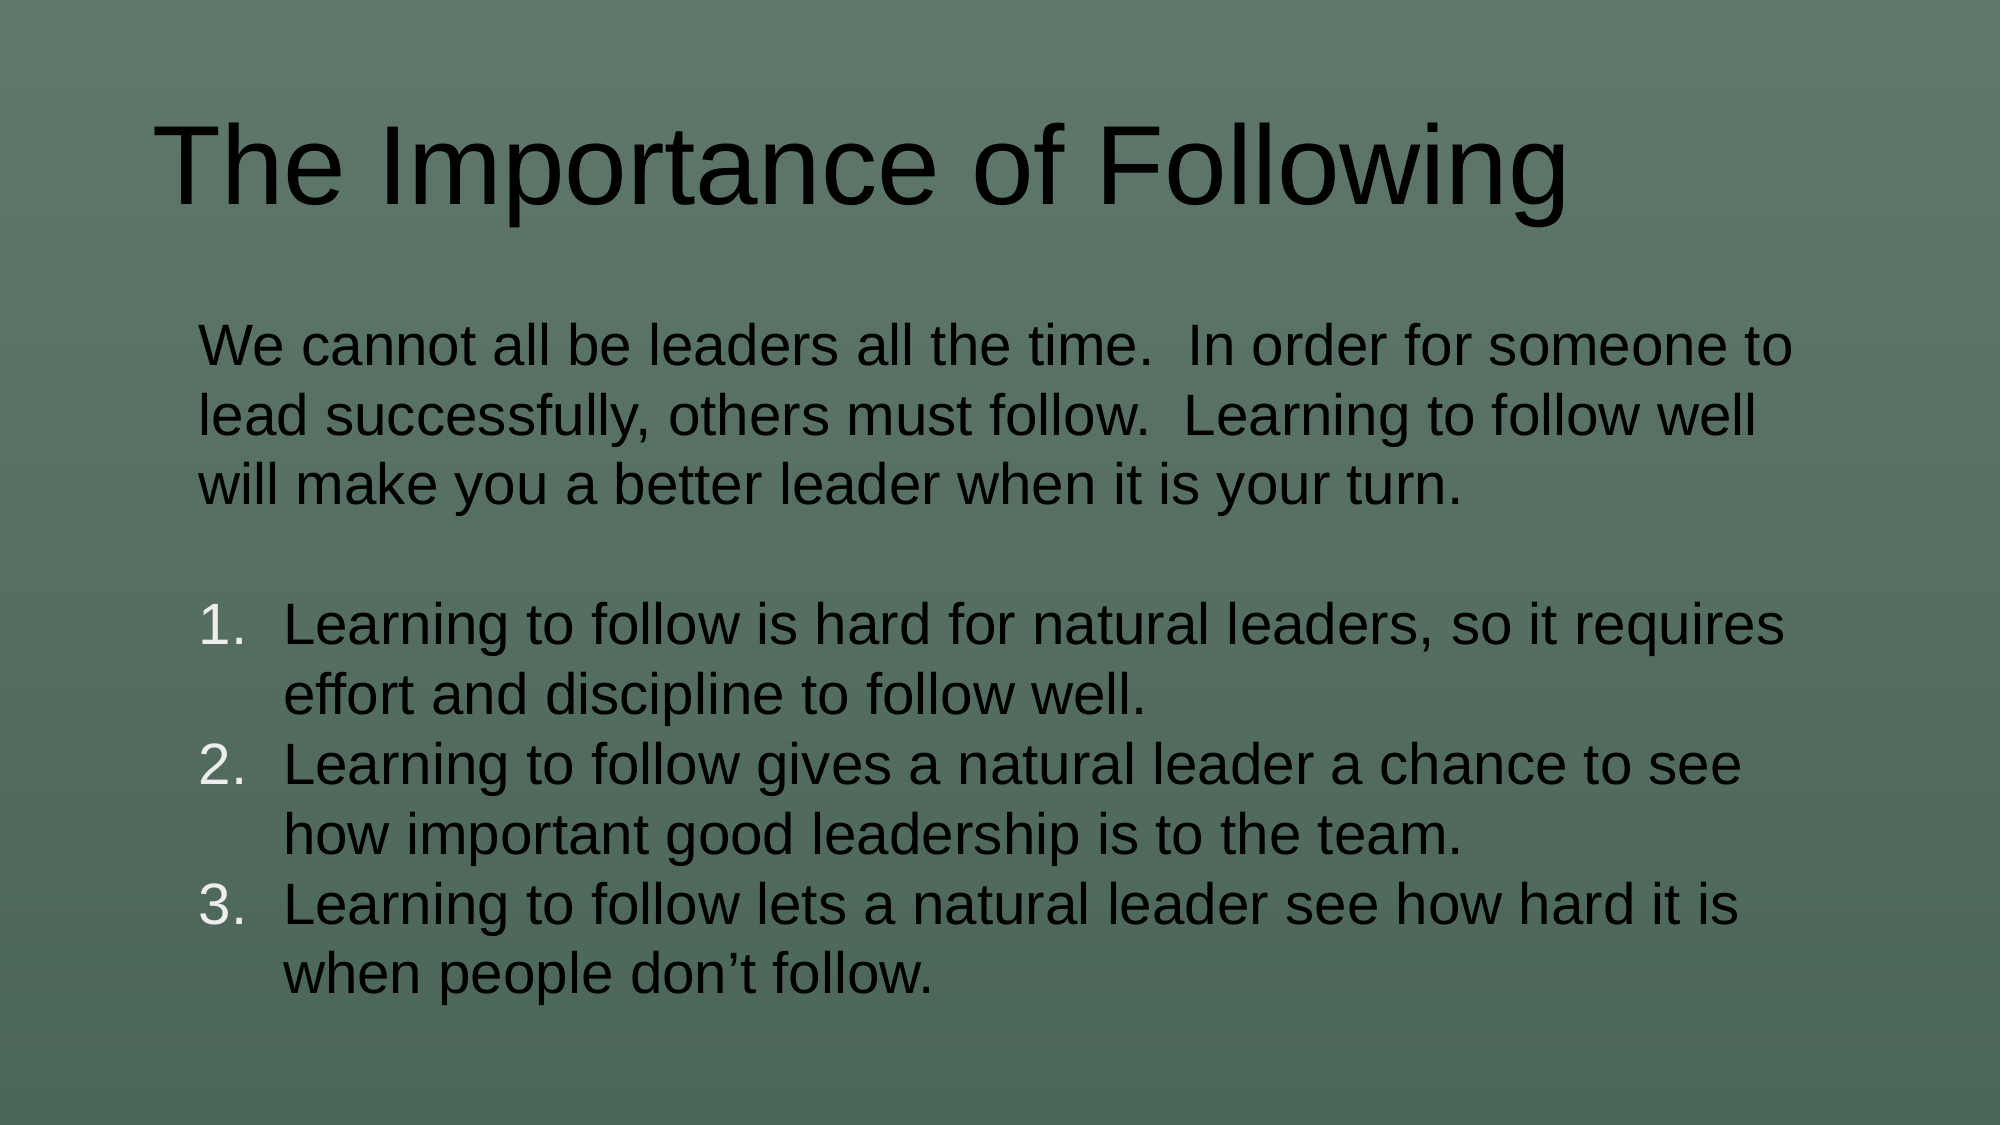

# The Importance of Following
We cannot all be leaders all the time.  In order for someone to lead successfully, others must follow.  Learning to follow well will make you a better leader when it is your turn.

Learning to follow is hard for natural leaders, so it requires effort and discipline to follow well.
Learning to follow gives a natural leader a chance to see how important good leadership is to the team.
Learning to follow lets a natural leader see how hard it is when people don’t follow.